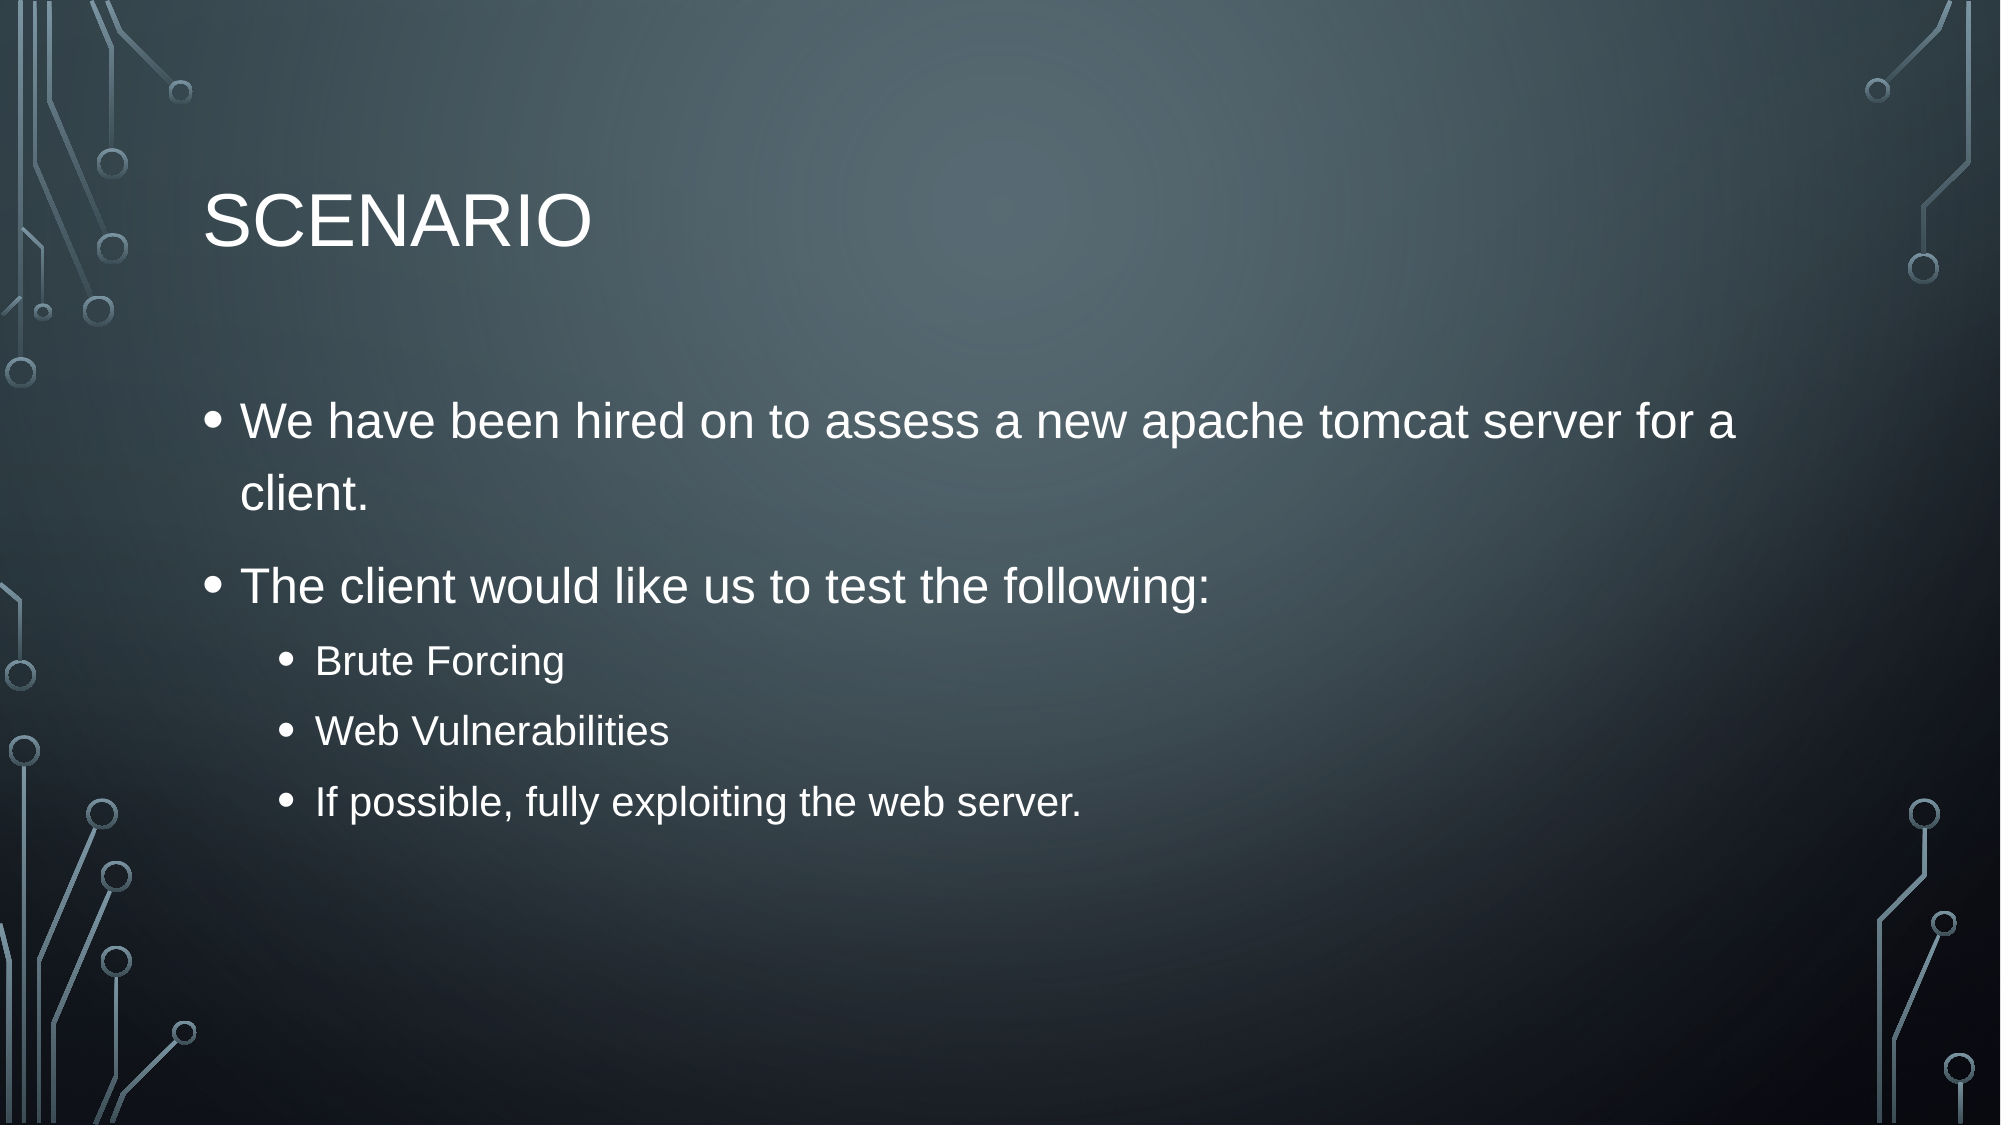

# Scenario
We have been hired on to assess a new apache tomcat server for a client.
The client would like us to test the following:
Brute Forcing
Web Vulnerabilities
If possible, fully exploiting the web server.